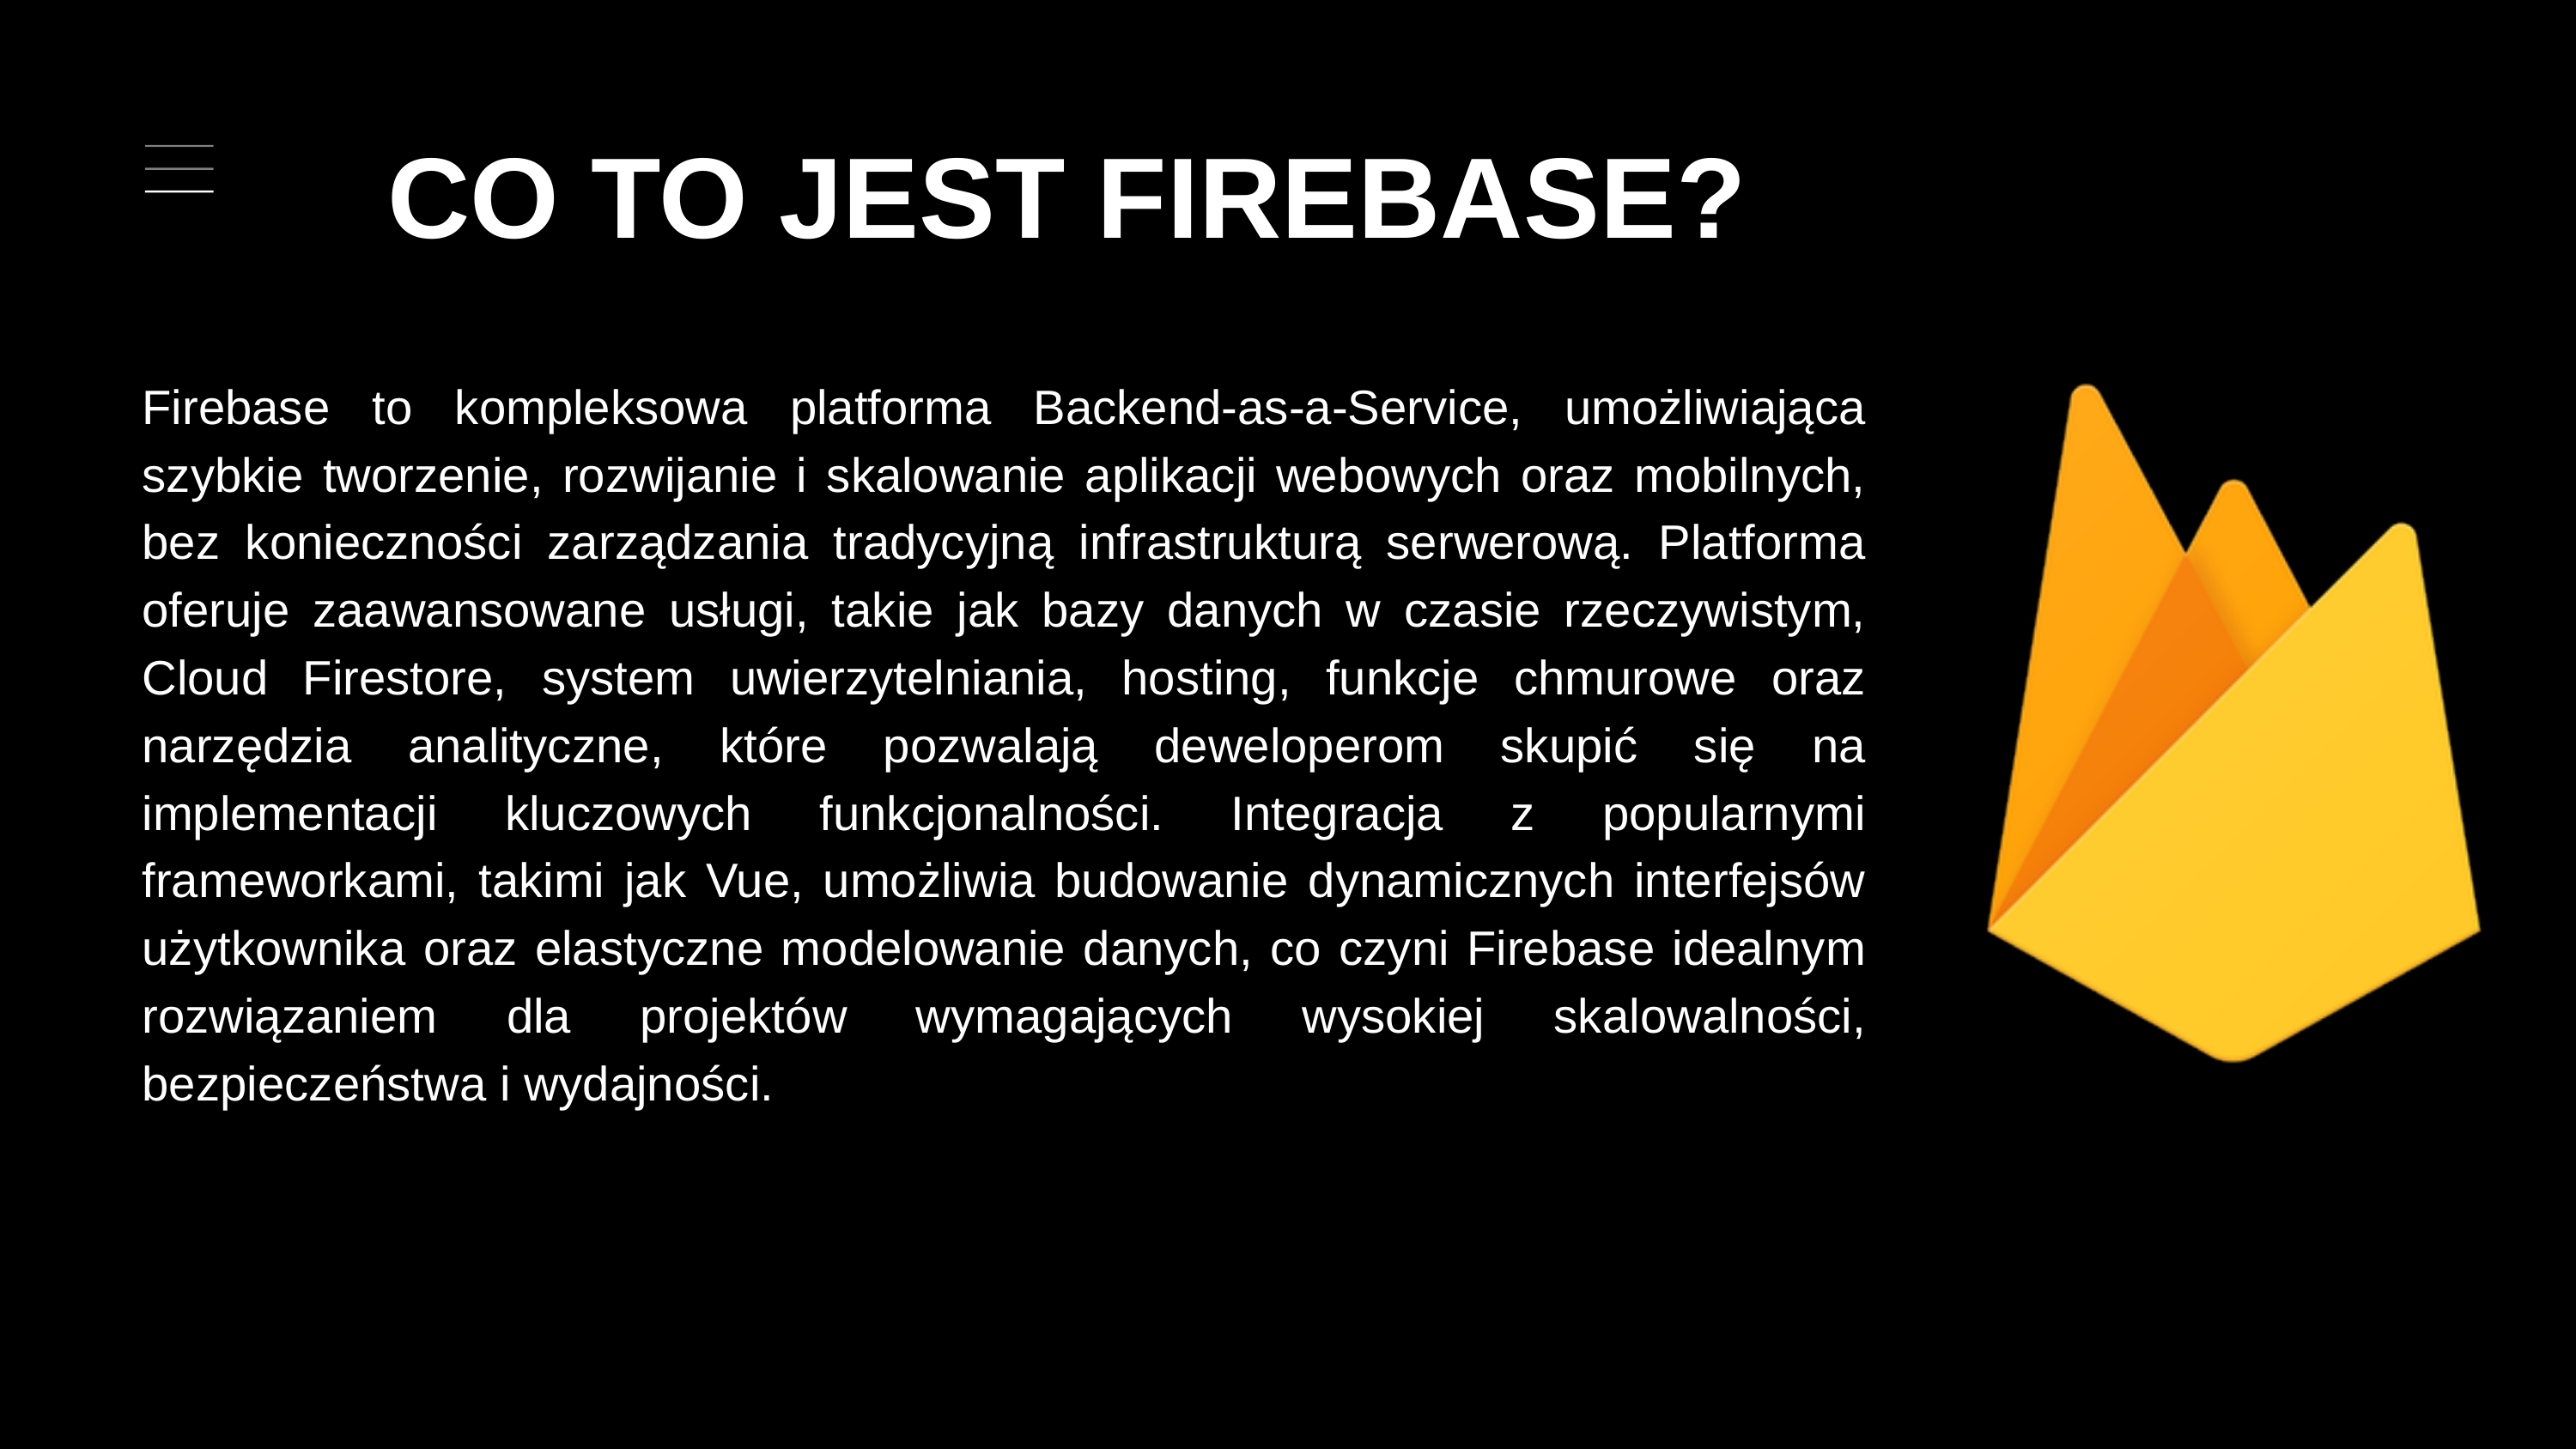

CO TO JEST FIREBASE?

Firebase to kompleksowa platforma Backend-as-a-Service, umożliwiająca szybkie tworzenie, rozwijanie i skalowanie aplikacji webowych oraz mobilnych, bez konieczności zarządzania tradycyjną infrastrukturą serwerową. Platforma oferuje zaawansowane usługi, takie jak bazy danych w czasie rzeczywistym, Cloud Firestore, system uwierzytelniania, hosting, funkcje chmurowe oraz narzędzia analityczne, które pozwalają deweloperom skupić się na implementacji kluczowych funkcjonalności. Integracja z popularnymi frameworkami, takimi jak Vue, umożliwia budowanie dynamicznych interfejsów użytkownika oraz elastyczne modelowanie danych, co czyni Firebase idealnym rozwiązaniem dla projektów wymagających wysokiej skalowalności, bezpieczeństwa i wydajności.